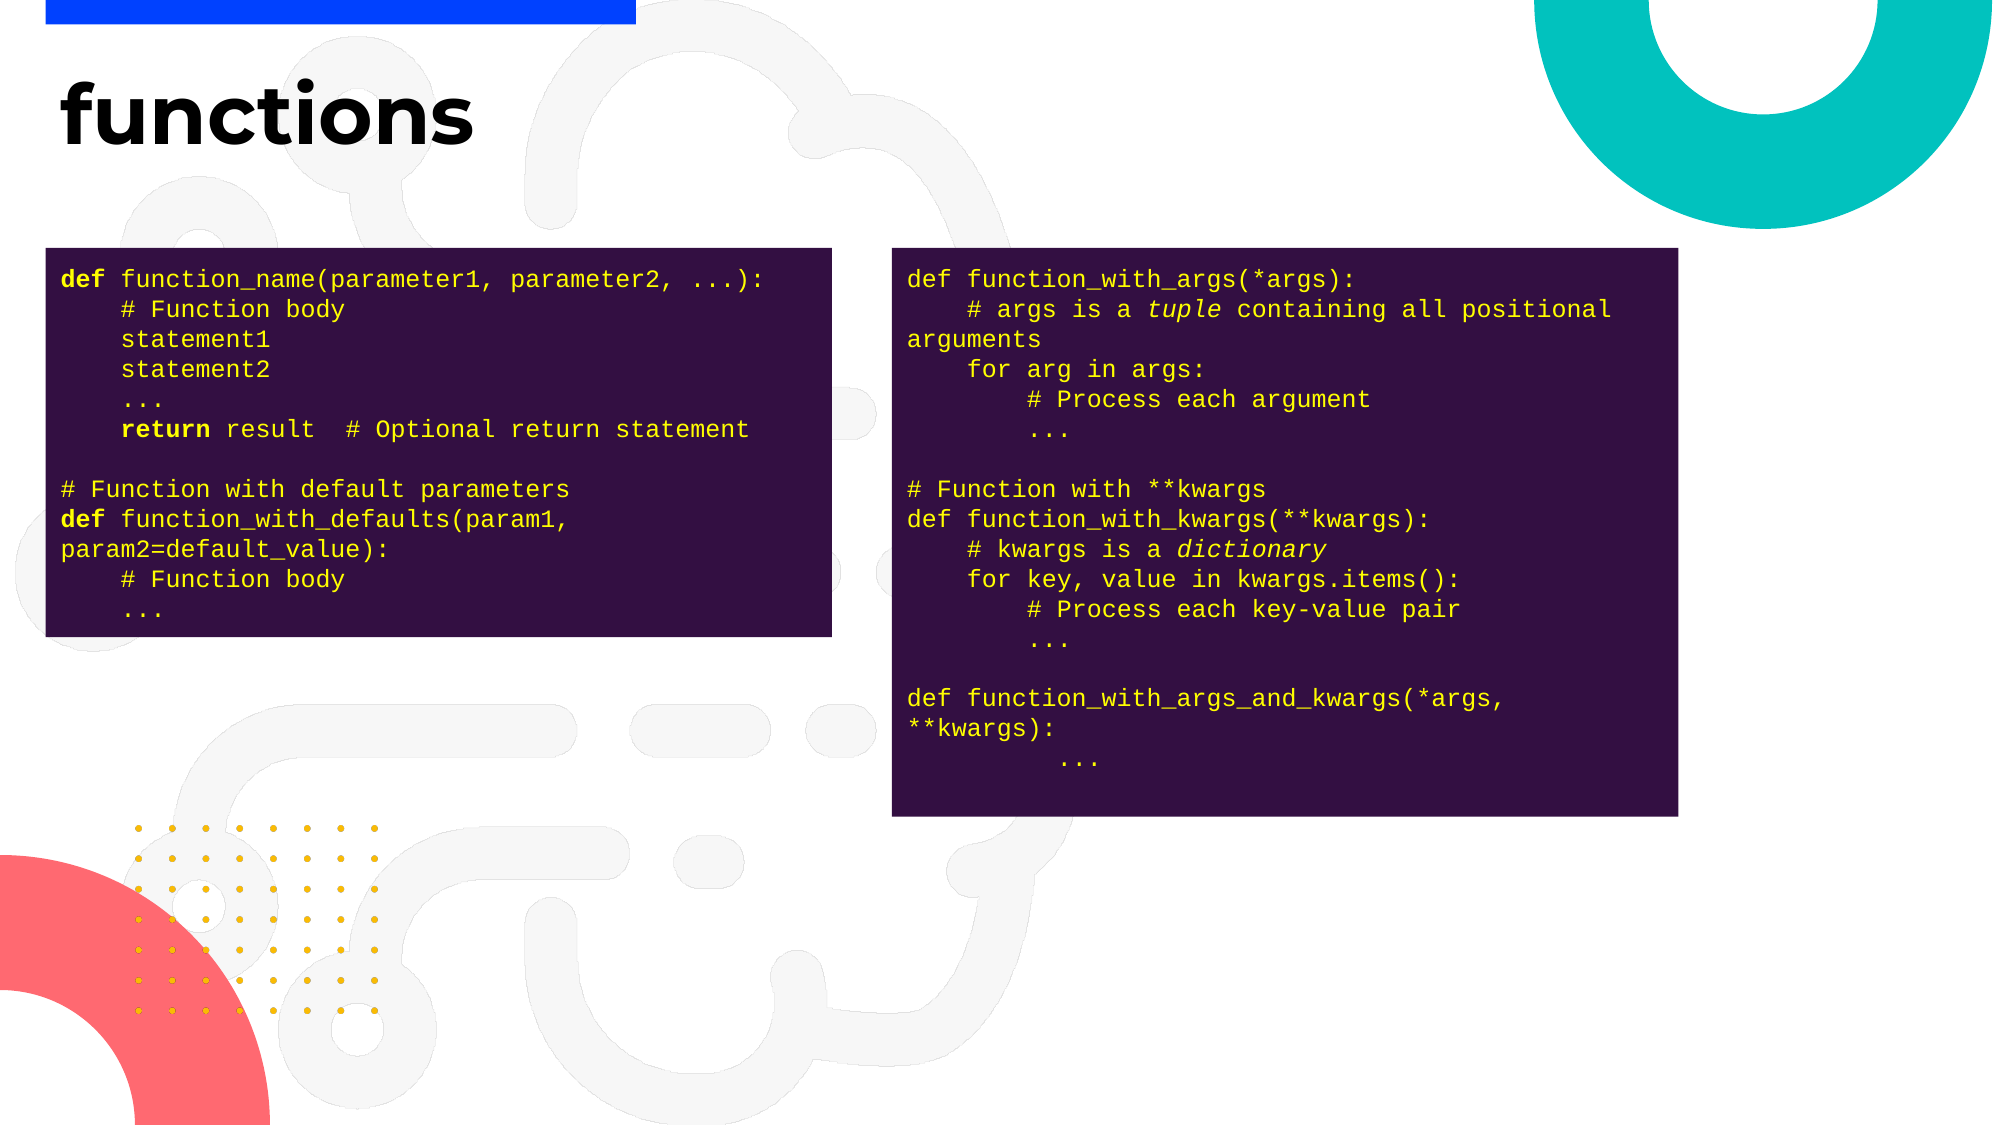

# functions
def function_name(parameter1, parameter2, ...):
    # Function body
    statement1
    statement2
    ...
    return result  # Optional return statement

# Function with default parameters
def function_with_defaults(param1, param2=default_value):
    # Function body
    ...
def function_with_args(*args):
    # args is a tuple containing all positional arguments
    for arg in args:
        # Process each argument
        ...

# Function with **kwargs
def function_with_kwargs(**kwargs):
    # kwargs is a dictionary
    for key, value in kwargs.items():
        # Process each key-value pair
        ...

def function_with_args_and_kwargs(*args, **kwargs):
	...